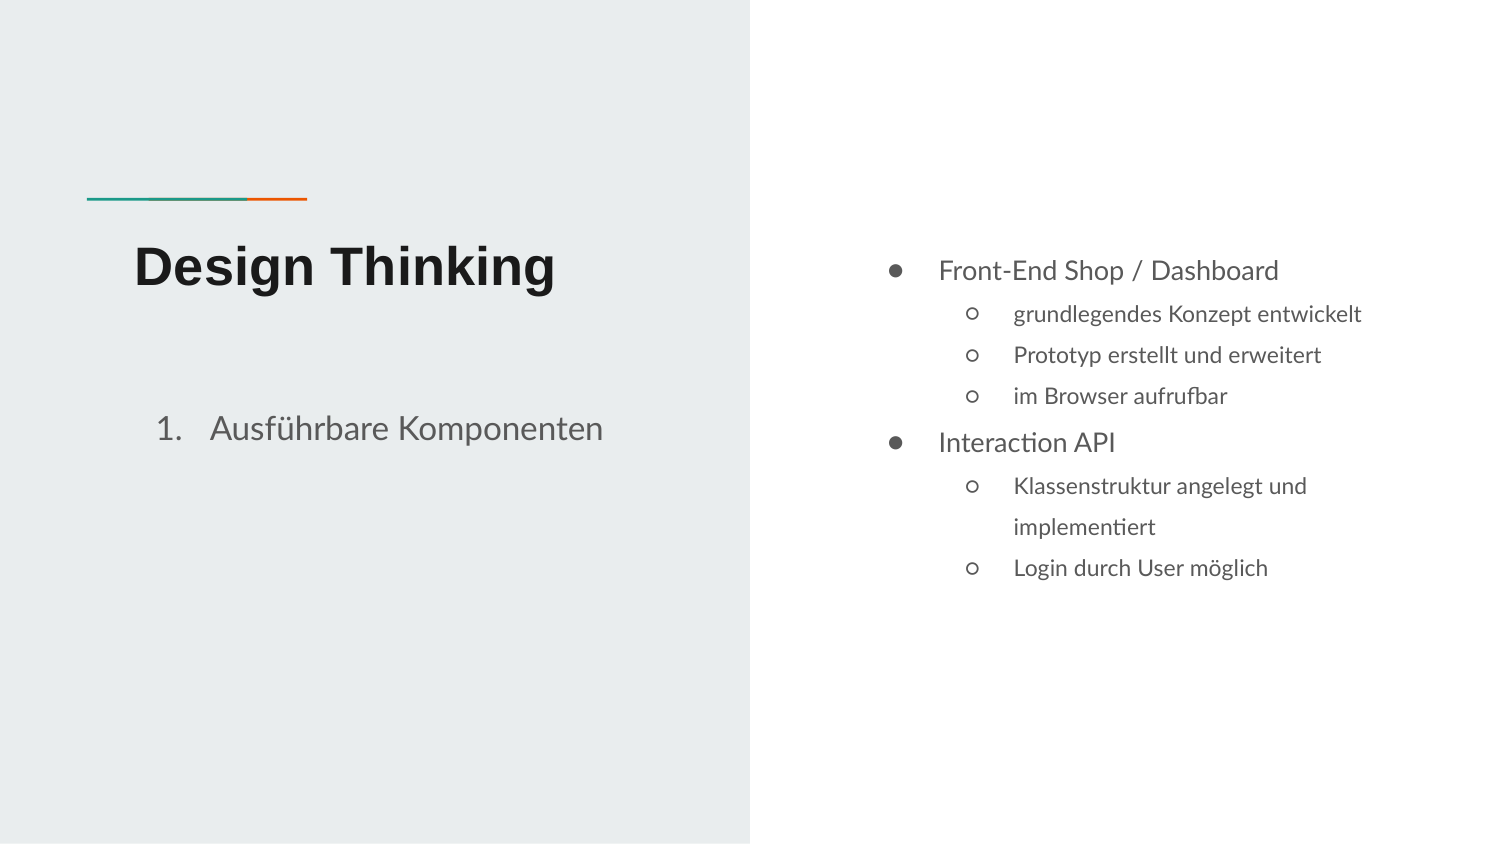

# Design Thinking
Front-End Shop / Dashboard
grundlegendes Konzept entwickelt
Prototyp erstellt und erweitert
im Browser aufrufbar
Interaction API
Klassenstruktur angelegt und implementiert
Login durch User möglich

Ausführbare Komponenten